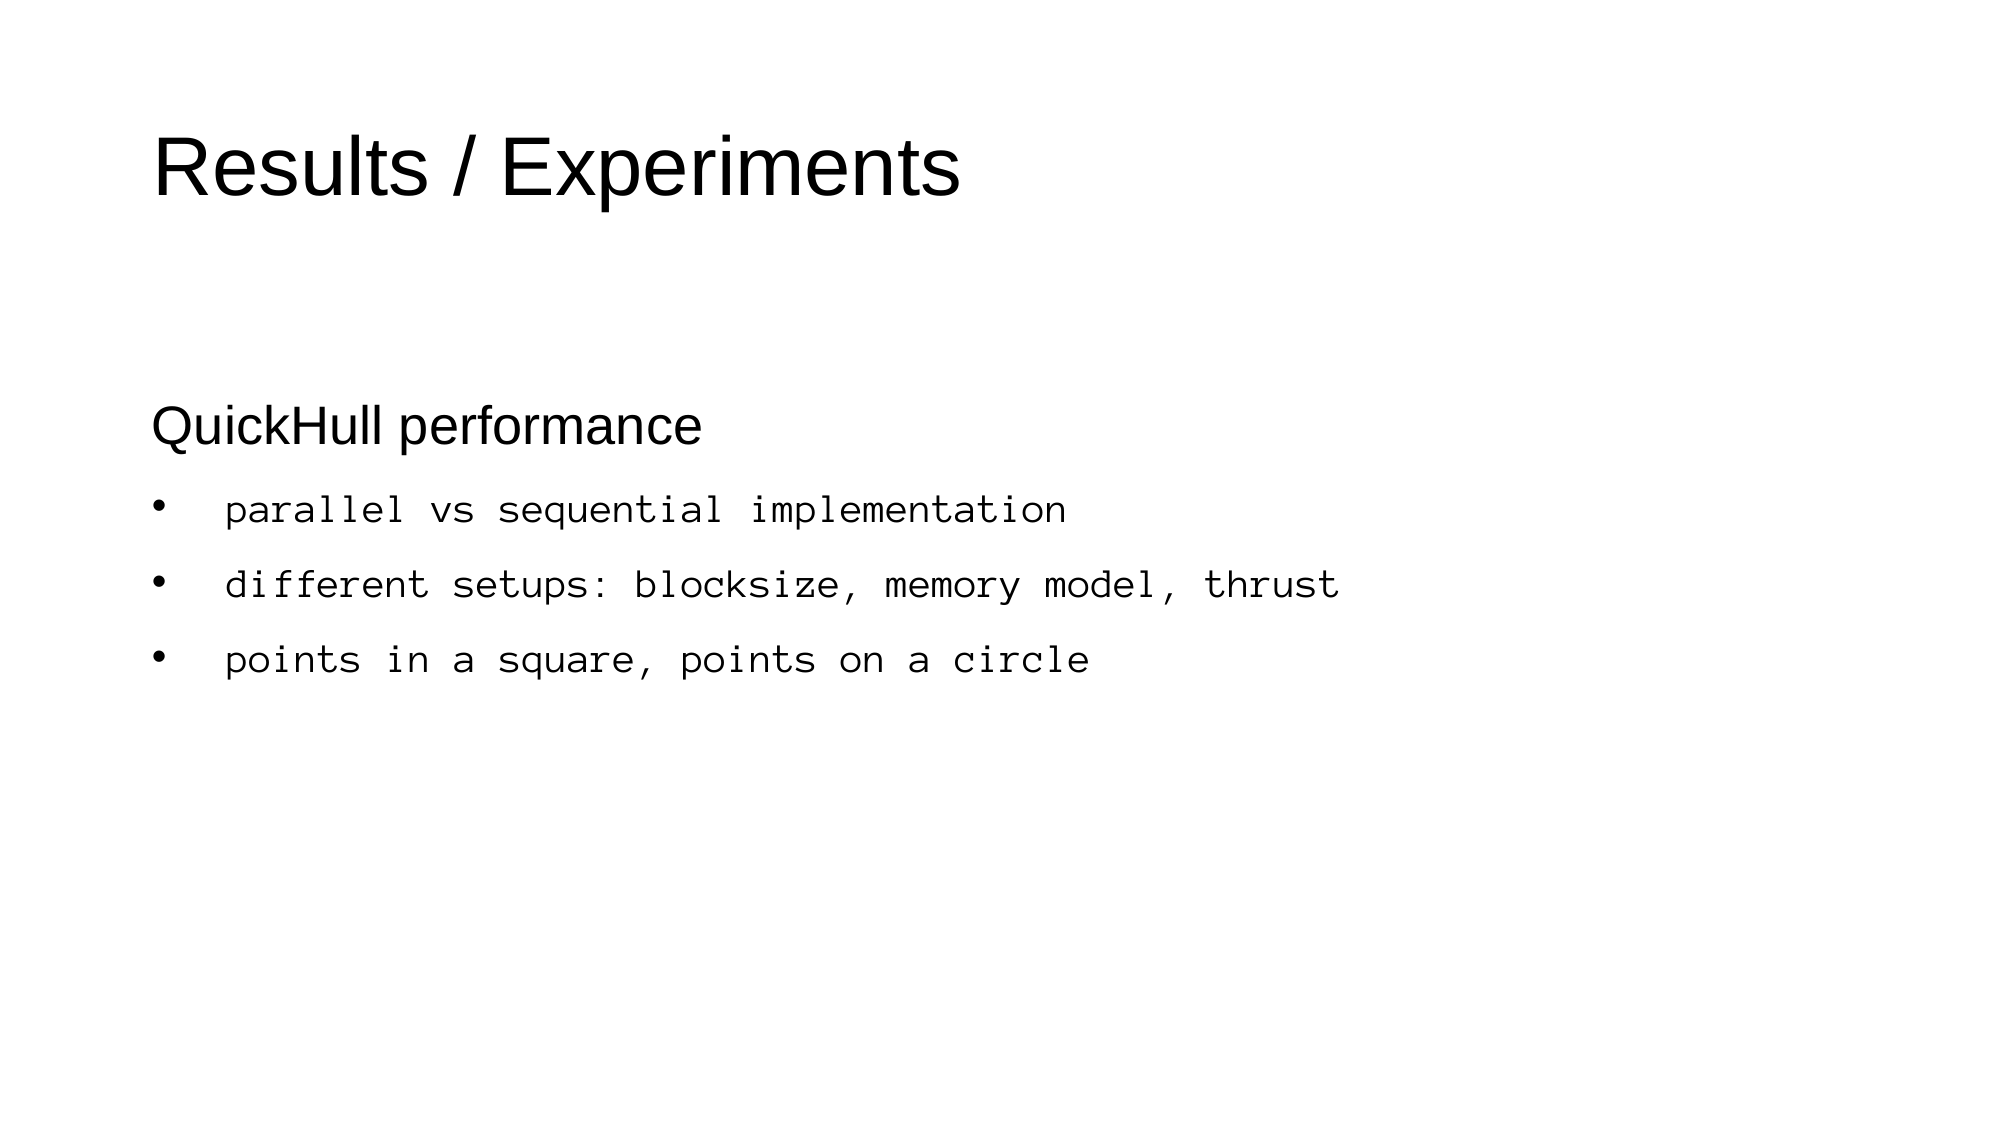

# Results / Experiments

QuickHull performance
parallel vs sequential implementation
different setups: blocksize, memory model, thrust
points in a square, points on a circle